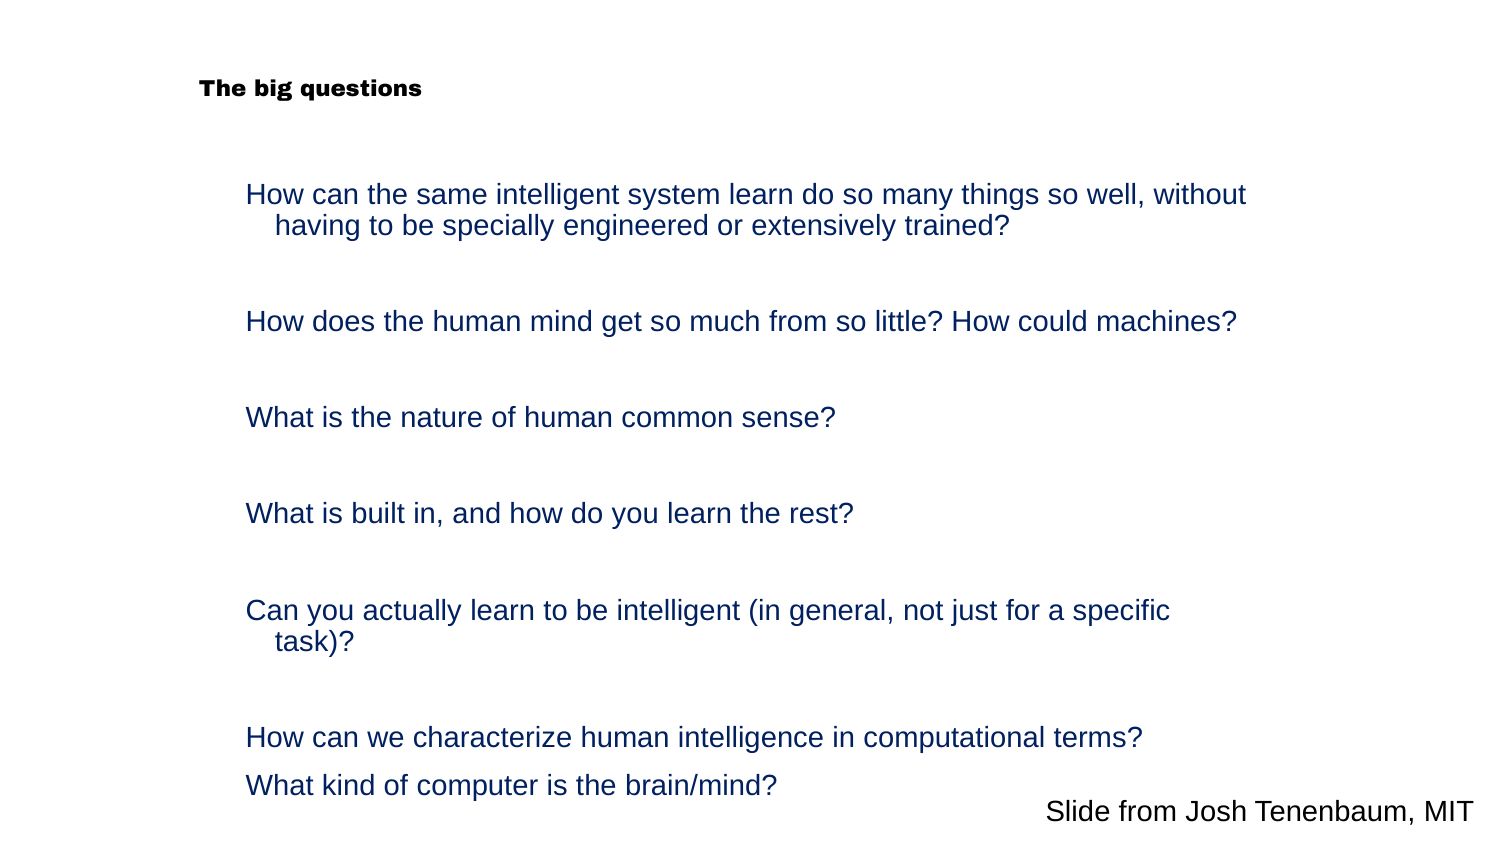

# The big questions

How can the same intelligent system learn do so many things so well, without having to be specially engineered or extensively trained?

How does the human mind get so much from so little? How could machines?

What is the nature of human common sense?

What is built in, and how do you learn the rest?

Can you actually learn to be intelligent (in general, not just for a specific task)?

How can we characterize human intelligence in computational terms?
What kind of computer is the brain/mind?

Slide from Josh Tenenbaum, MIT